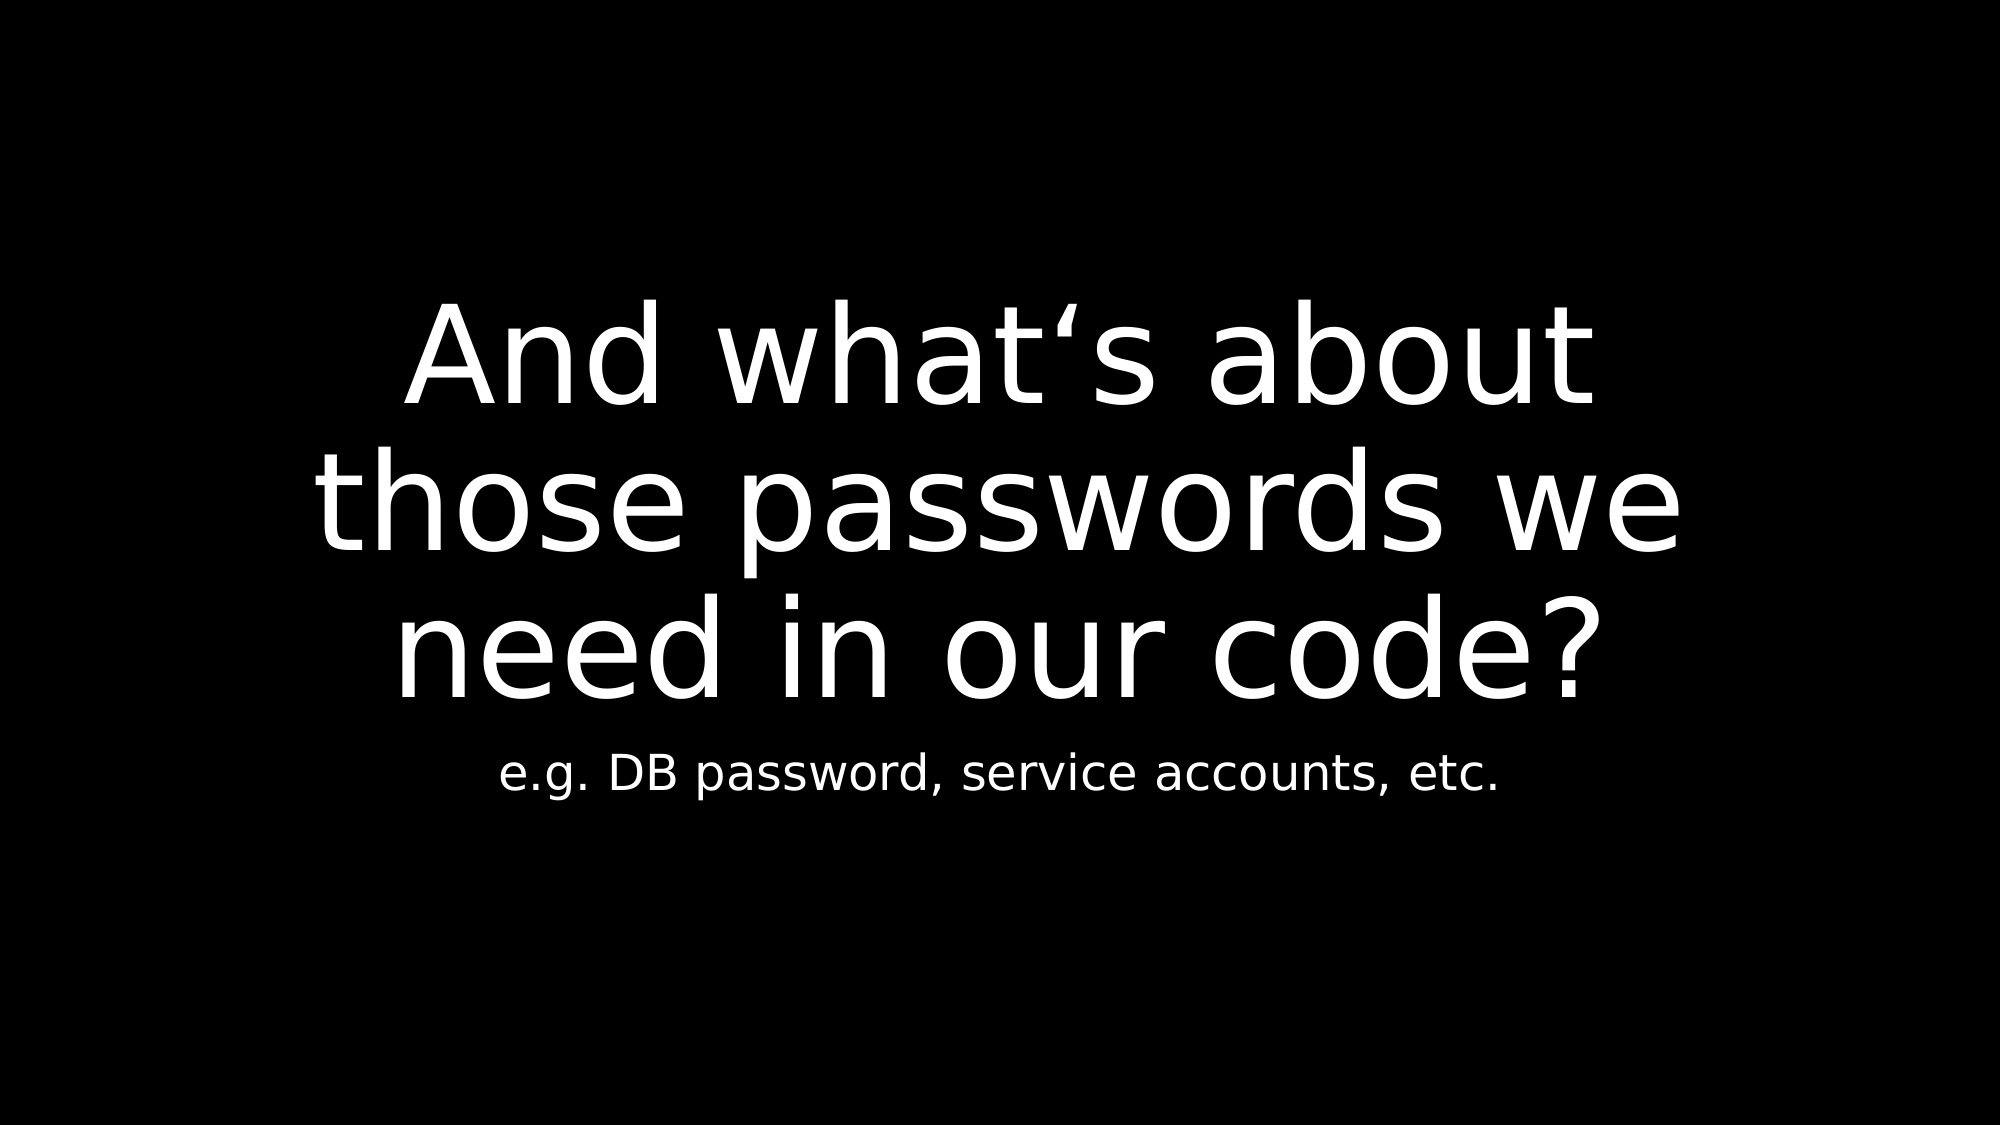

And what‘s about those passwords we need in our code?
e.g. DB password, service accounts, etc.